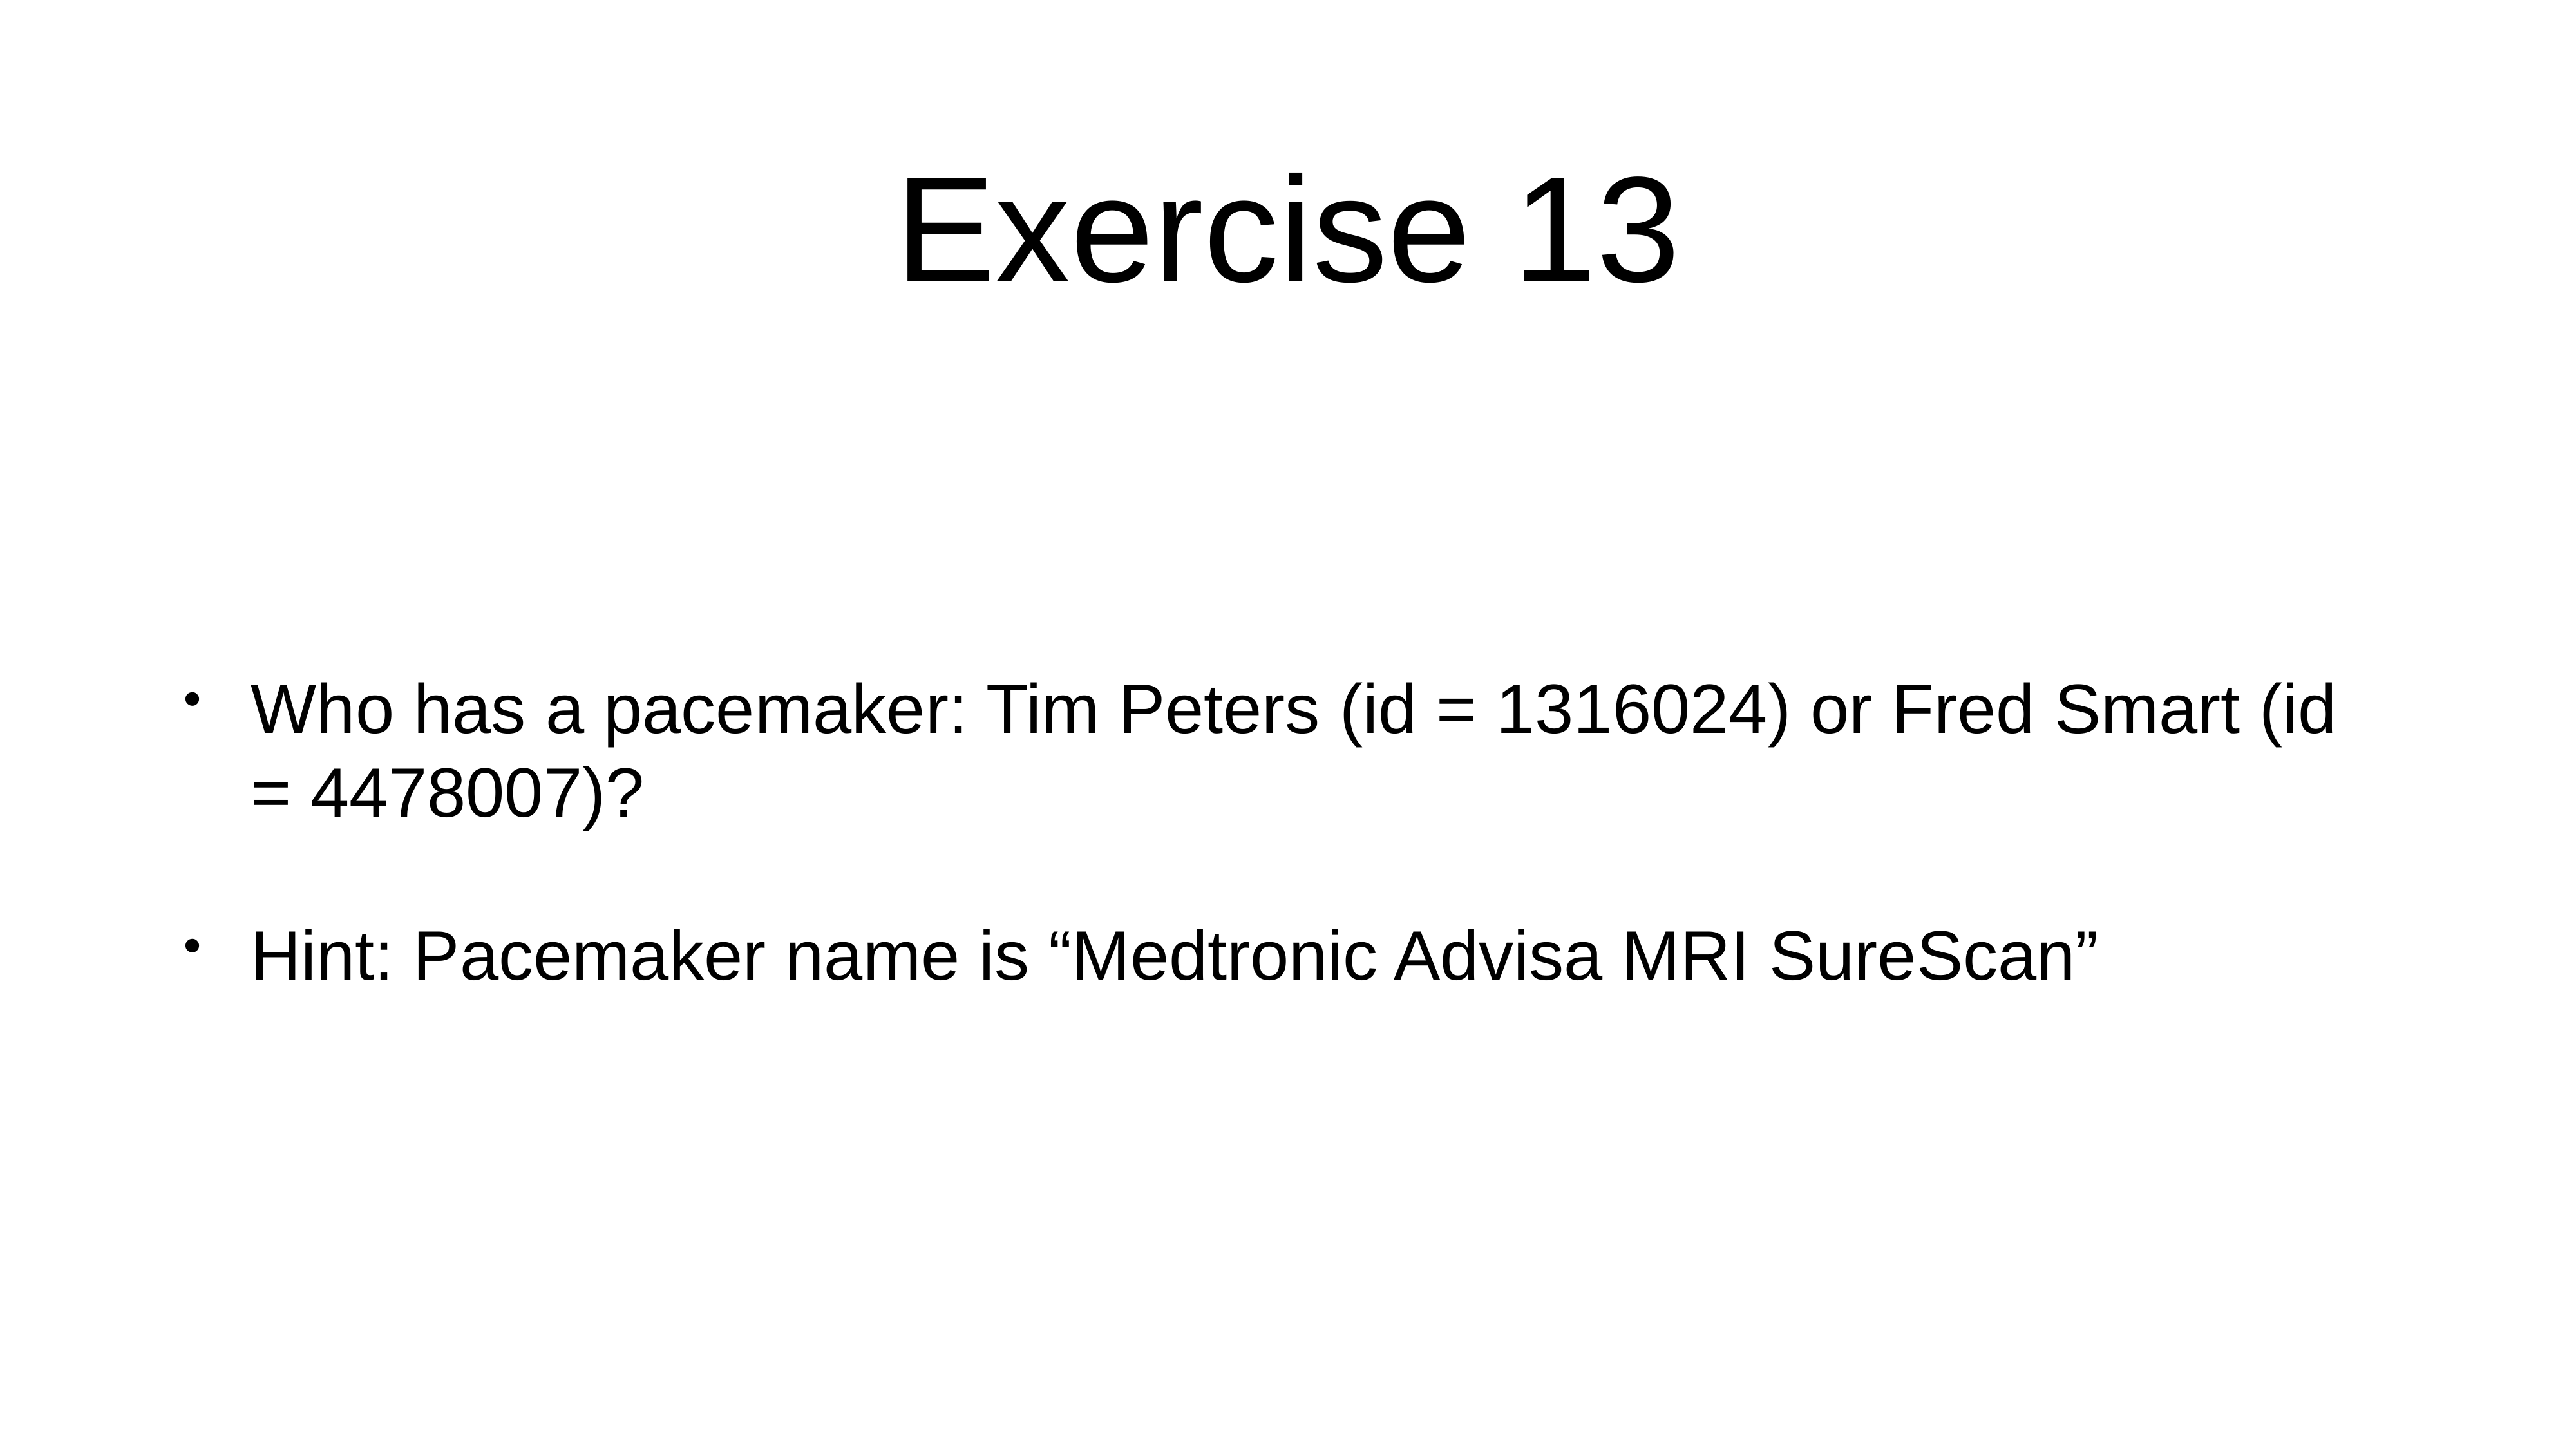

# Exercise 13
Who has a pacemaker: Tim Peters (id = 1316024) or Fred Smart (id = 4478007)?
Hint: Pacemaker name is “Medtronic Advisa MRI SureScan”